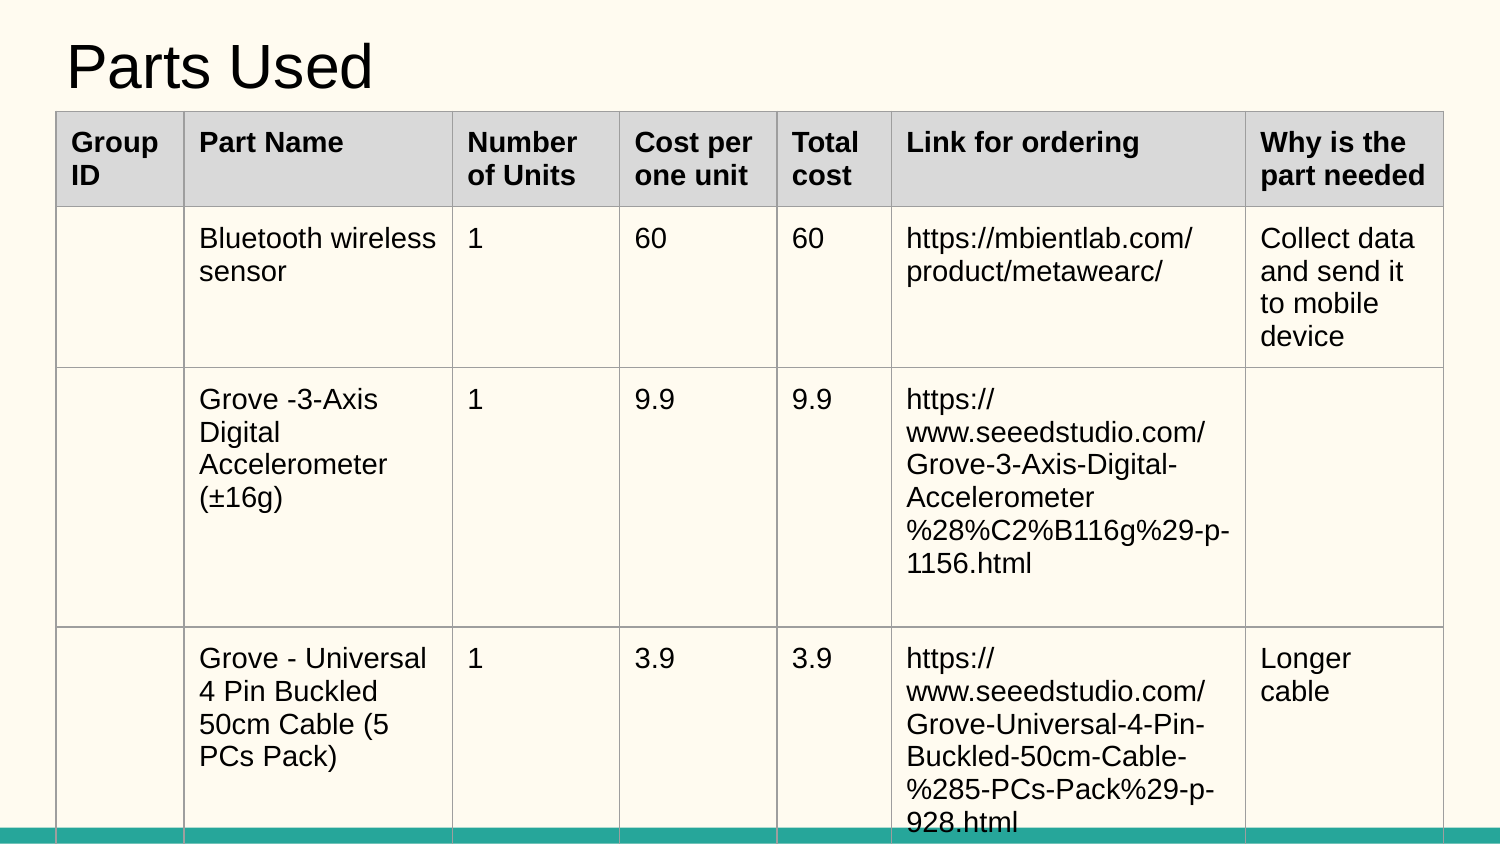

# Parts Used
| Group ID | Part Name | Number of Units | Cost per one unit | Total cost | Link for ordering | Why is the part needed |
| --- | --- | --- | --- | --- | --- | --- |
|  | Bluetooth wireless sensor | 1 | 60 | 60 | https://mbientlab.com/product/metawearc/ | Collect data and send it to mobile device |
|  | Grove -3-Axis Digital Accelerometer (±16g) | 1 | 9.9 | 9.9 | https://www.seeedstudio.com/Grove-3-Axis-Digital-Accelerometer%28%C2%B116g%29-p-1156.html |  |
|  | Grove - Universal 4 Pin Buckled 50cm Cable (5 PCs Pack) | 1 | 3.9 | 3.9 | https://www.seeedstudio.com/Grove-Universal-4-Pin-Buckled-50cm-Cable-%285-PCs-Pack%29-p-928.html | Longer cable |